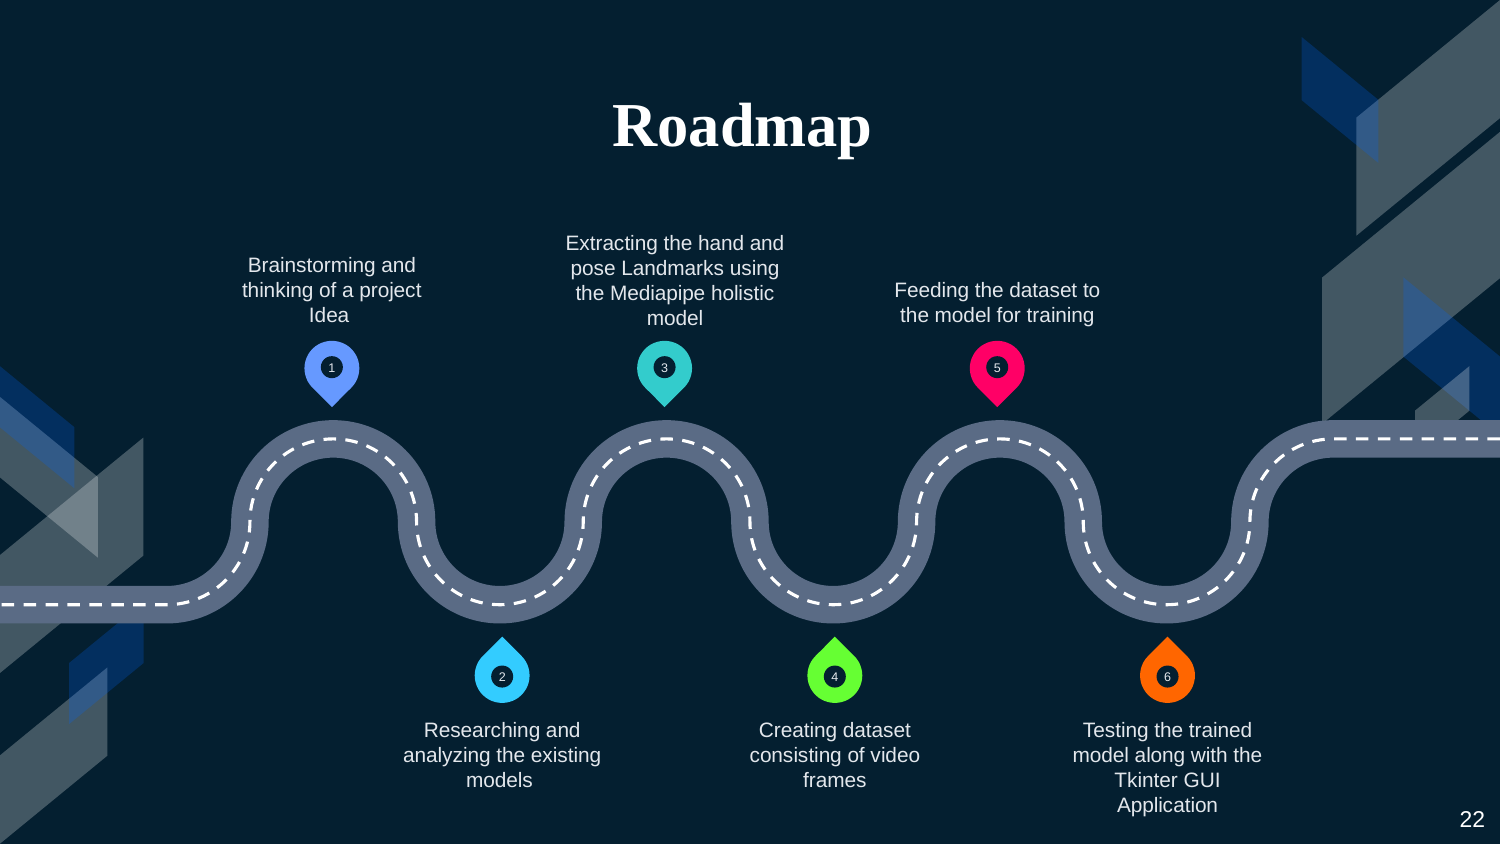

Roadmap
Extracting the hand and pose Landmarks using the Mediapipe holistic model
Brainstorming and thinking of a project Idea
Feeding the dataset to the model for training

1

3

5

2

4

6
Researching and analyzing the existing models
Creating dataset consisting of video frames
Testing the trained model along with the Tkinter GUI Application
22